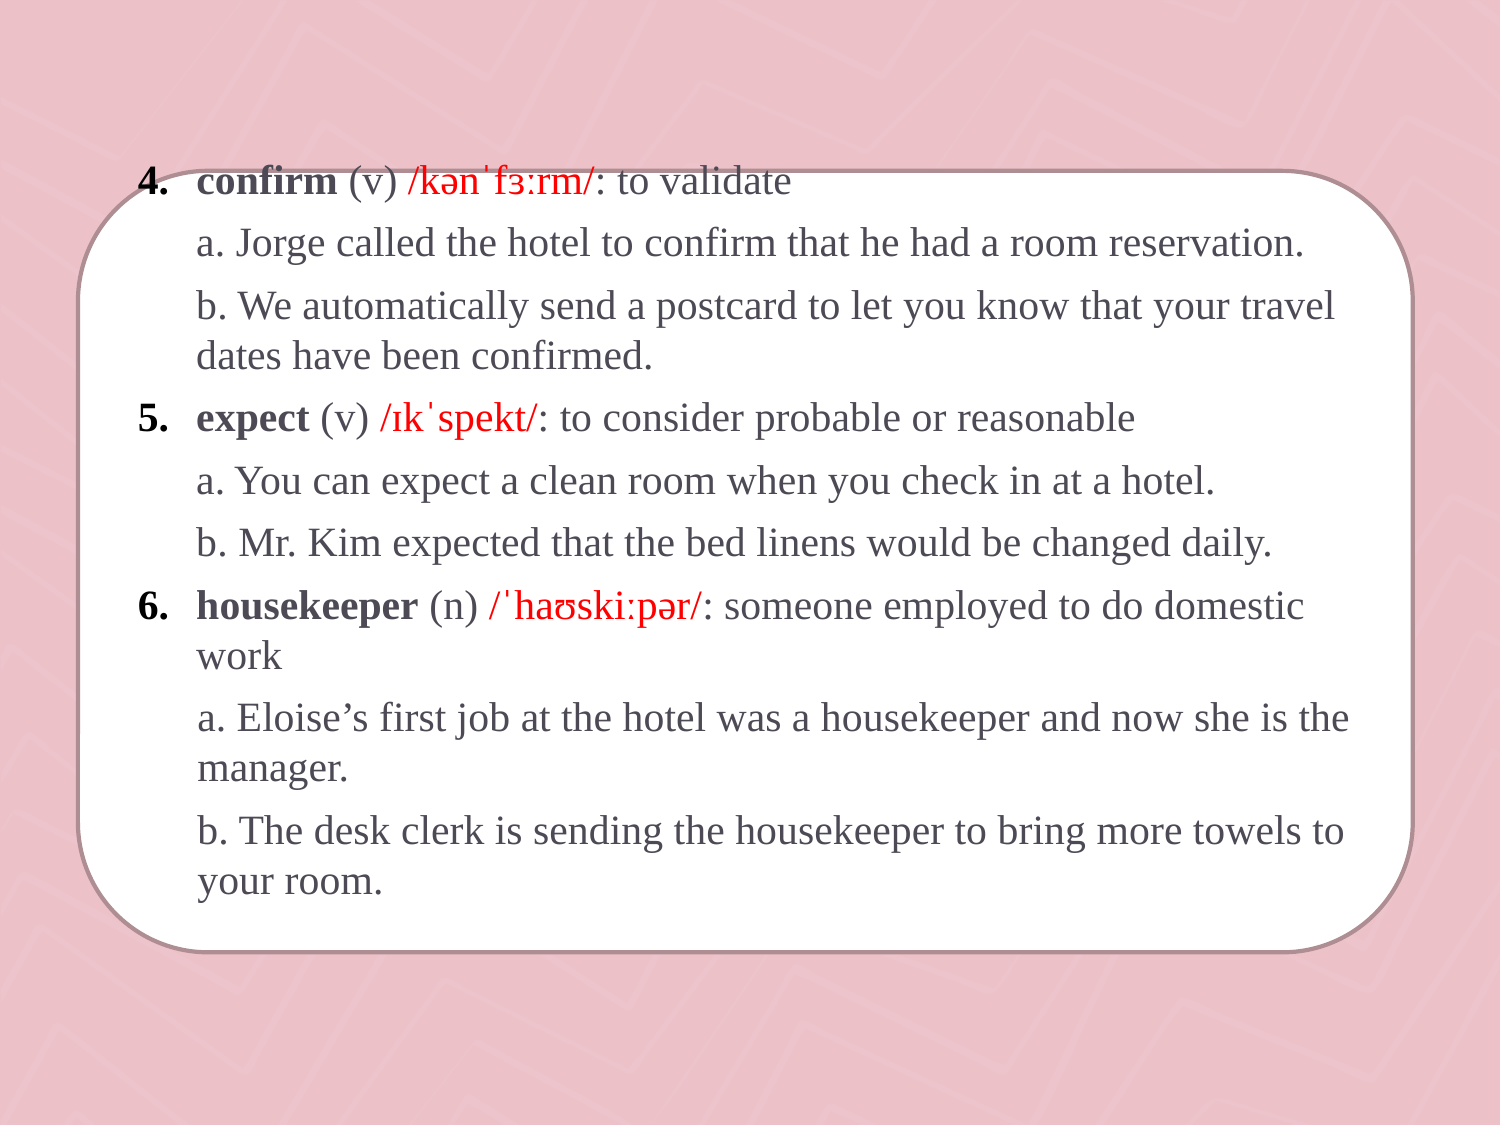

confirm (v) /kənˈfɜːrm/: to validate
	a. Jorge called the hotel to confirm that he had a room reservation.
	b. We automatically send a postcard to let you know that your travel dates have been confirmed.
expect (v) /ɪkˈspekt/: to consider probable or reasonable
	a. You can expect a clean room when you check in at a hotel.
	b. Mr. Kim expected that the bed linens would be changed daily.
housekeeper (n) /ˈhaʊskiːpər/: someone employed to do domestic work
	a. Eloise’s first job at the hotel was a housekeeper and now she is the manager.
	b. The desk clerk is sending the housekeeper to bring more towels to your room.